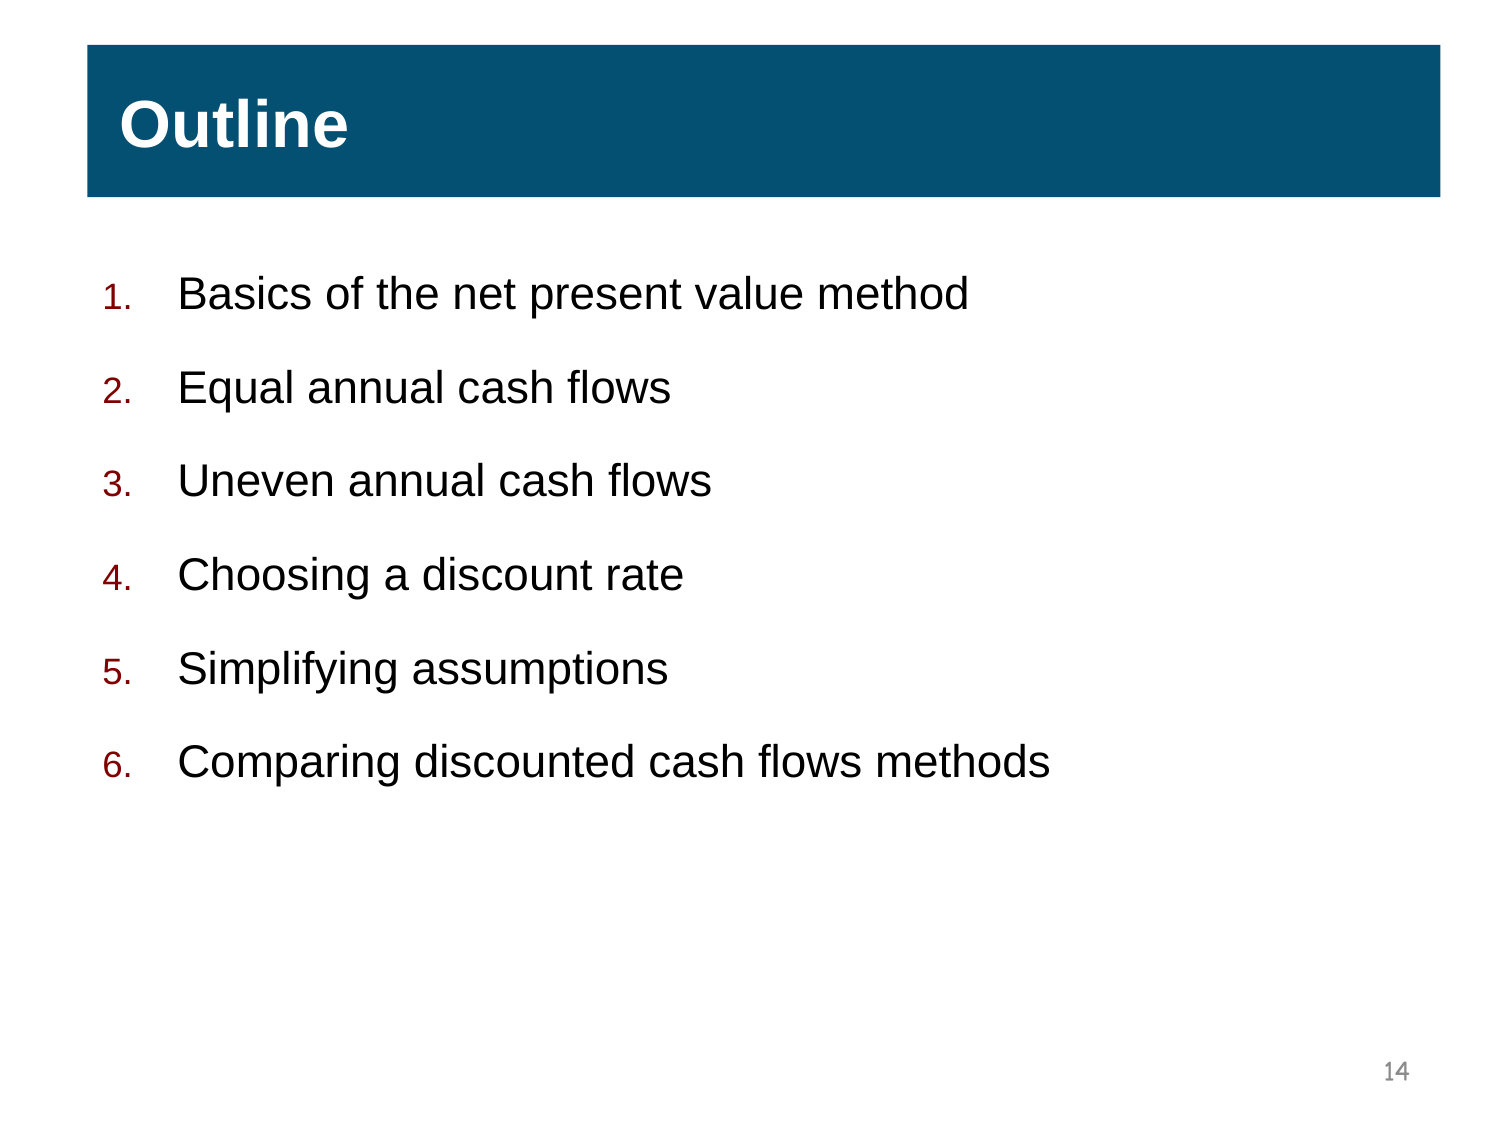

Outline
Basics of the net present value method
Equal annual cash flows
Uneven annual cash flows
Choosing a discount rate
Simplifying assumptions
Comparing discounted cash flows methods
14